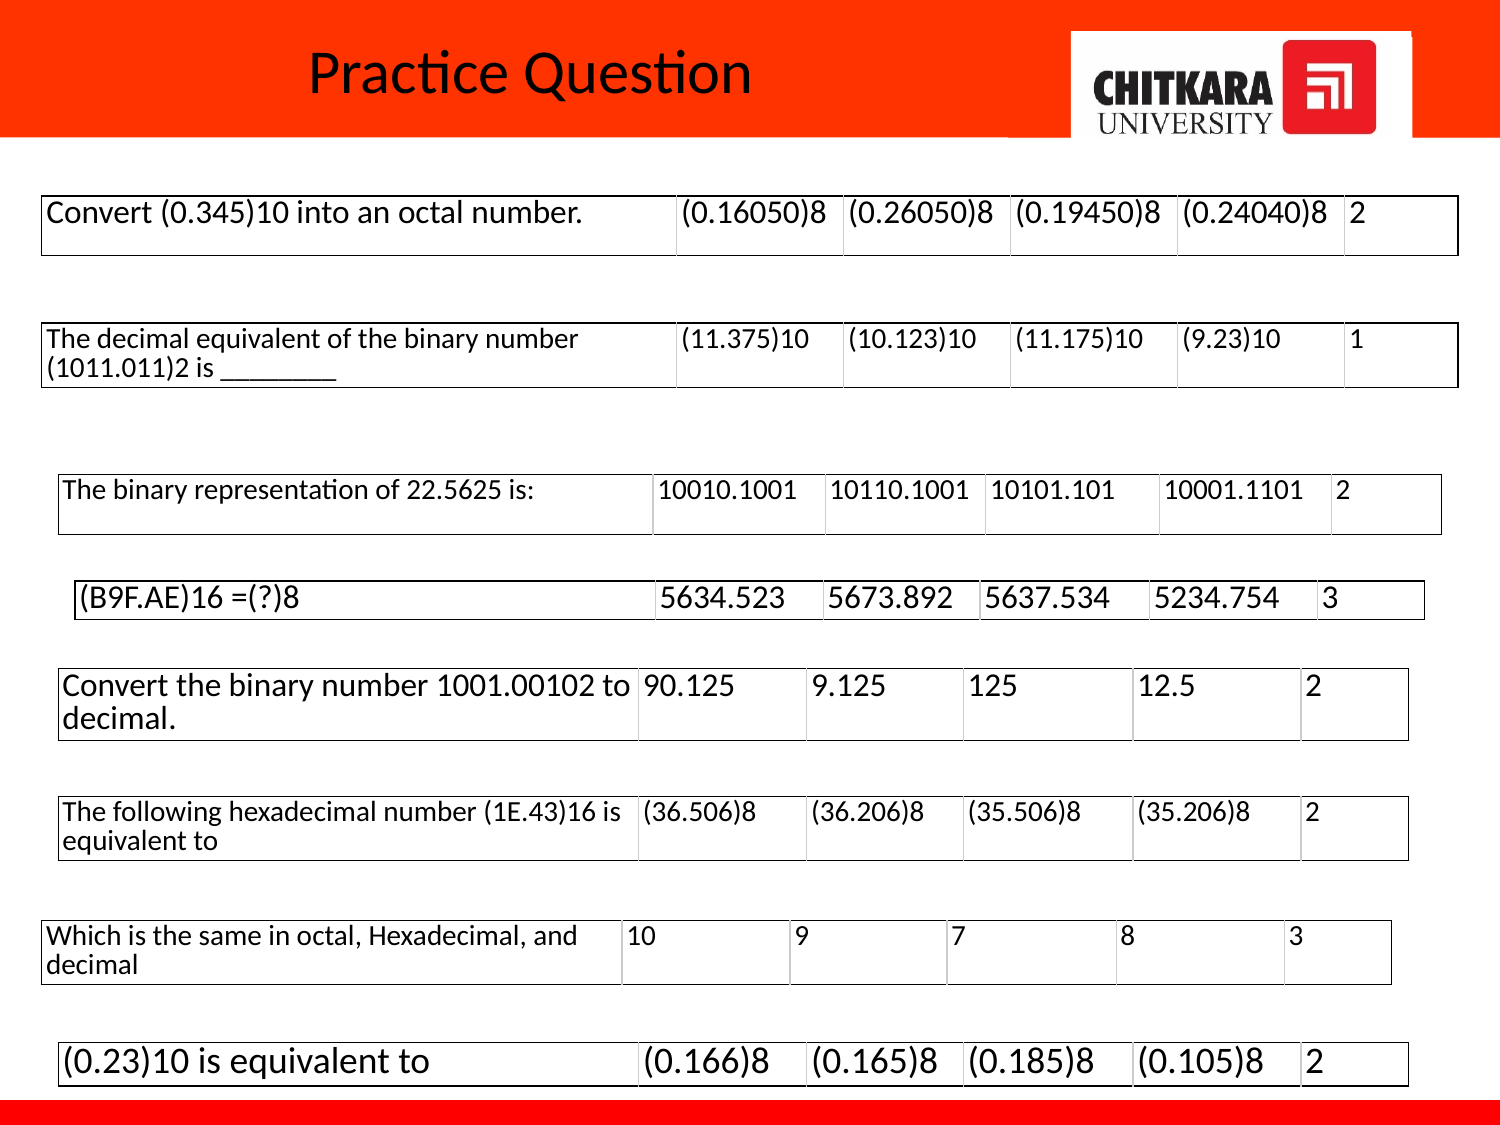

# Practice Question
.
| Convert (0.345)10 into an octal number. | (0.16050)8 | (0.26050)8 | (0.19450)8 | (0.24040)8 | 2 |
| --- | --- | --- | --- | --- | --- |
| The decimal equivalent of the binary number (1011.011)2 is \_\_\_\_\_\_\_\_ | (11.375)10 | (10.123)10 | (11.175)10 | (9.23)10 | 1 |
| --- | --- | --- | --- | --- | --- |
| The binary representation of 22.5625 is: | 10010.1001 | 10110.1001 | 10101.101 | 10001.1101 | 2 |
| --- | --- | --- | --- | --- | --- |
| (B9F.AE)16 =(?)8 | 5634.523 | 5673.892 | 5637.534 | 5234.754 | 3 |
| --- | --- | --- | --- | --- | --- |
| Convert the binary number 1001.00102 to decimal. | 90.125 | 9.125 | 125 | 12.5 | 2 |
| --- | --- | --- | --- | --- | --- |
| The following hexadecimal number (1E.43)16 is equivalent to | (36.506)8 | (36.206)8 | (35.506)8 | (35.206)8 | 2 |
| --- | --- | --- | --- | --- | --- |
| Which is the same in octal, Hexadecimal, and decimal | 10 | 9 | 7 | 8 | 3 |
| --- | --- | --- | --- | --- | --- |
| (0.23)10 is equivalent to | (0.166)8 | (0.165)8 | (0.185)8 | (0.105)8 | 2 |
| --- | --- | --- | --- | --- | --- |
48